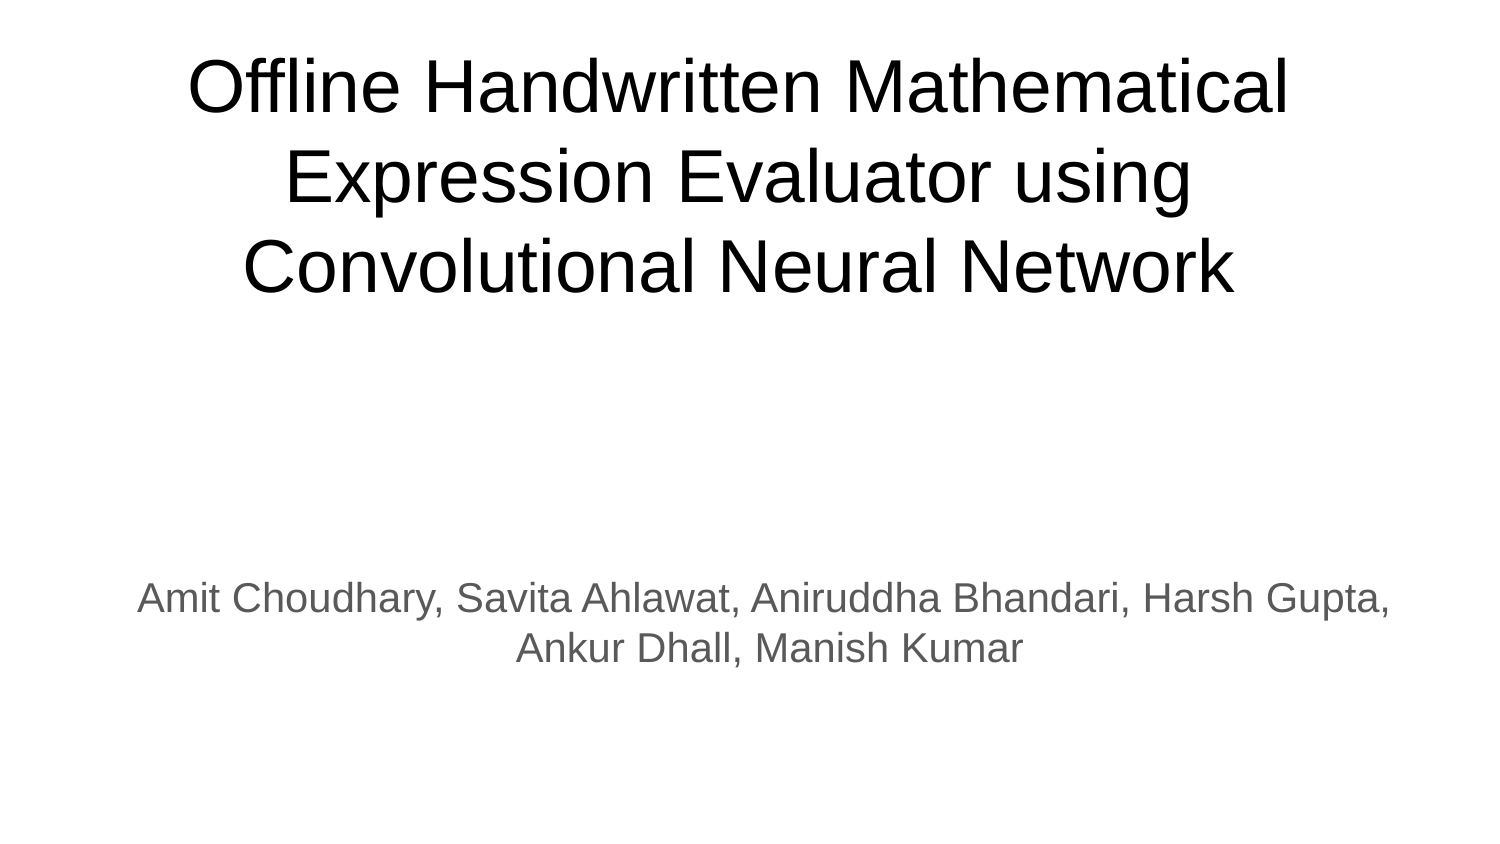

# Offline Handwritten Mathematical Expression Evaluator using Convolutional Neural Network

Amit Choudhary, Savita Ahlawat, Aniruddha Bhandari, Harsh Gupta,
Ankur Dhall, Manish Kumar